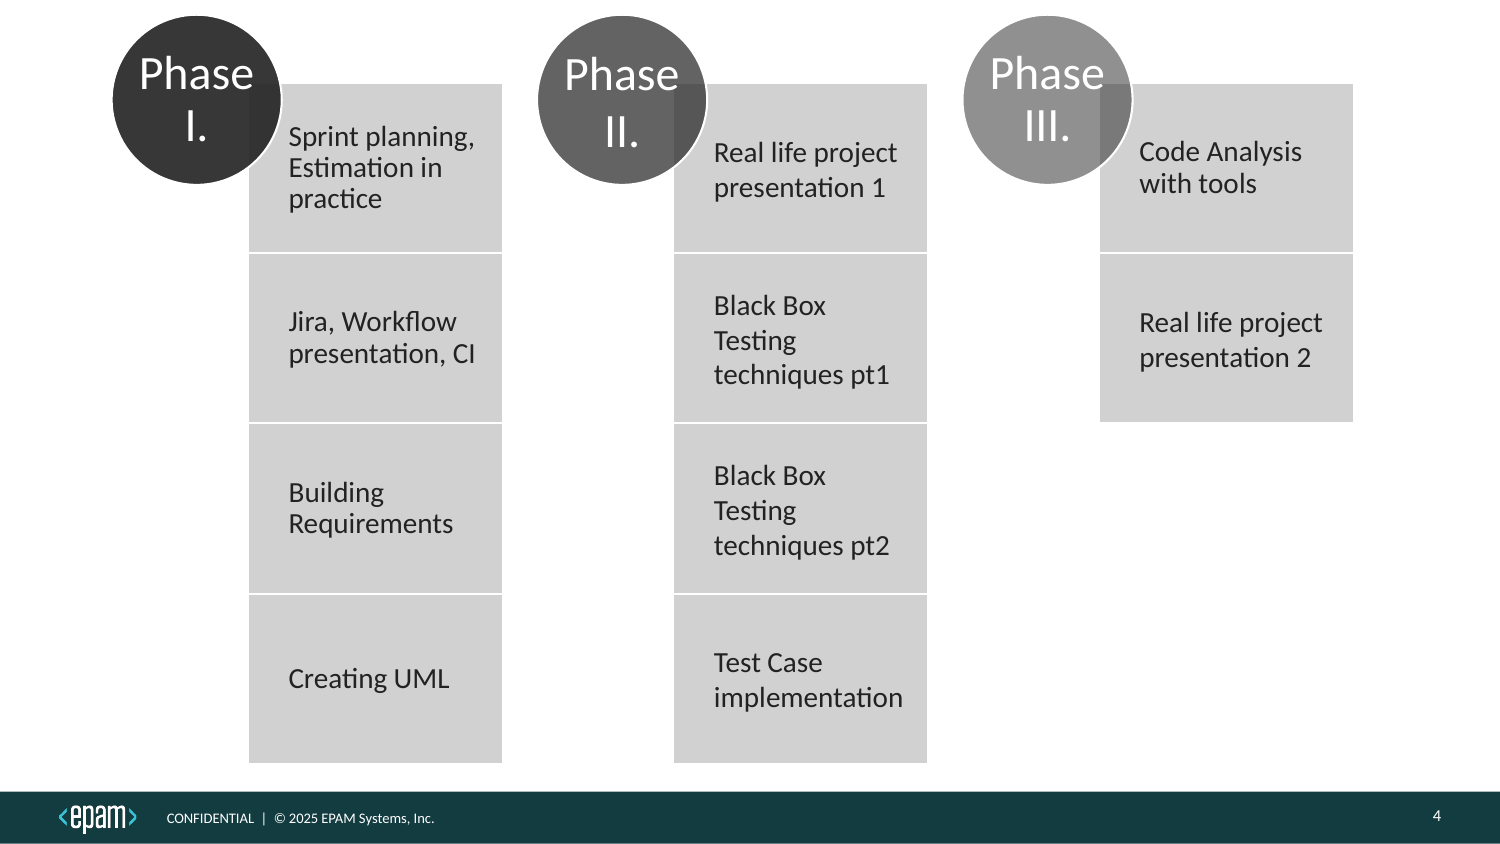

Sprint planning, Estimation in practice
Jira, Workflow presentation, CI
Building Requirements
Creating UML
Phase I.
Real life project presentation 1
Black Box Testing techniques pt1
Black Box Testing techniques pt2
Test Case implementation
Phase II.
Code Analysis with tools
Real life project presentation 2
Phase III.
4
CONFIDENTIAL  |  © 2025 EPAM Systems, Inc.